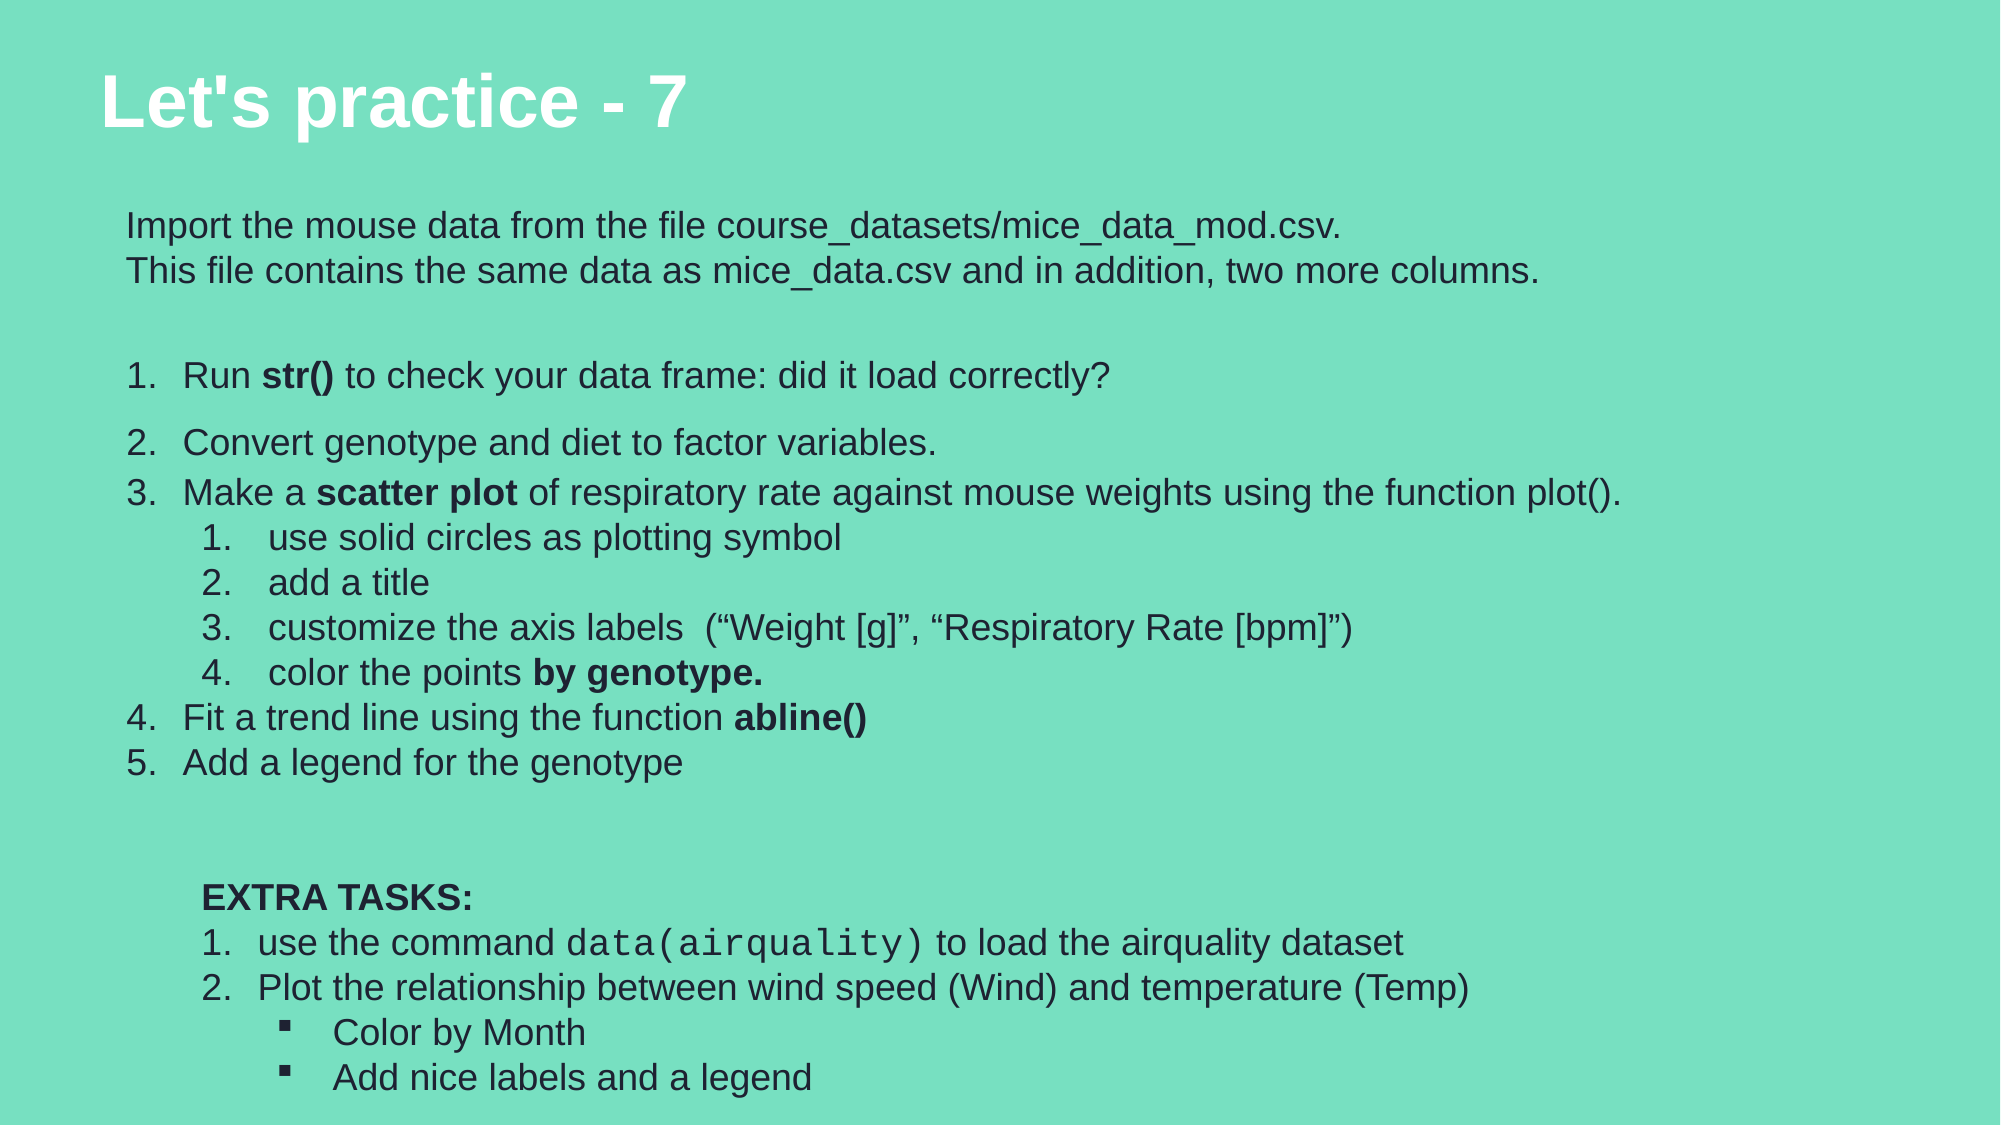

# Let's practice - 7
Import the mouse data from the file course_datasets/mice_data_mod.csv.
This file contains the same data as mice_data.csv and in addition, two more columns.

Run str() to check your data frame: did it load correctly?
Convert genotype and diet to factor variables.
Make a scatter plot of respiratory rate against mouse weights using the function plot().
 use solid circles as plotting symbol
 add a title
 customize the axis labels  (“Weight [g]”, “Respiratory Rate [bpm]”)
 color the points by genotype.
Fit a trend line using the function abline()
Add a legend for the genotype

EXTRA TASKS:
use the command data(airquality) to load the airquality dataset
Plot the relationship between wind speed (Wind) and temperature (Temp)
Color by Month
Add nice labels and a legend